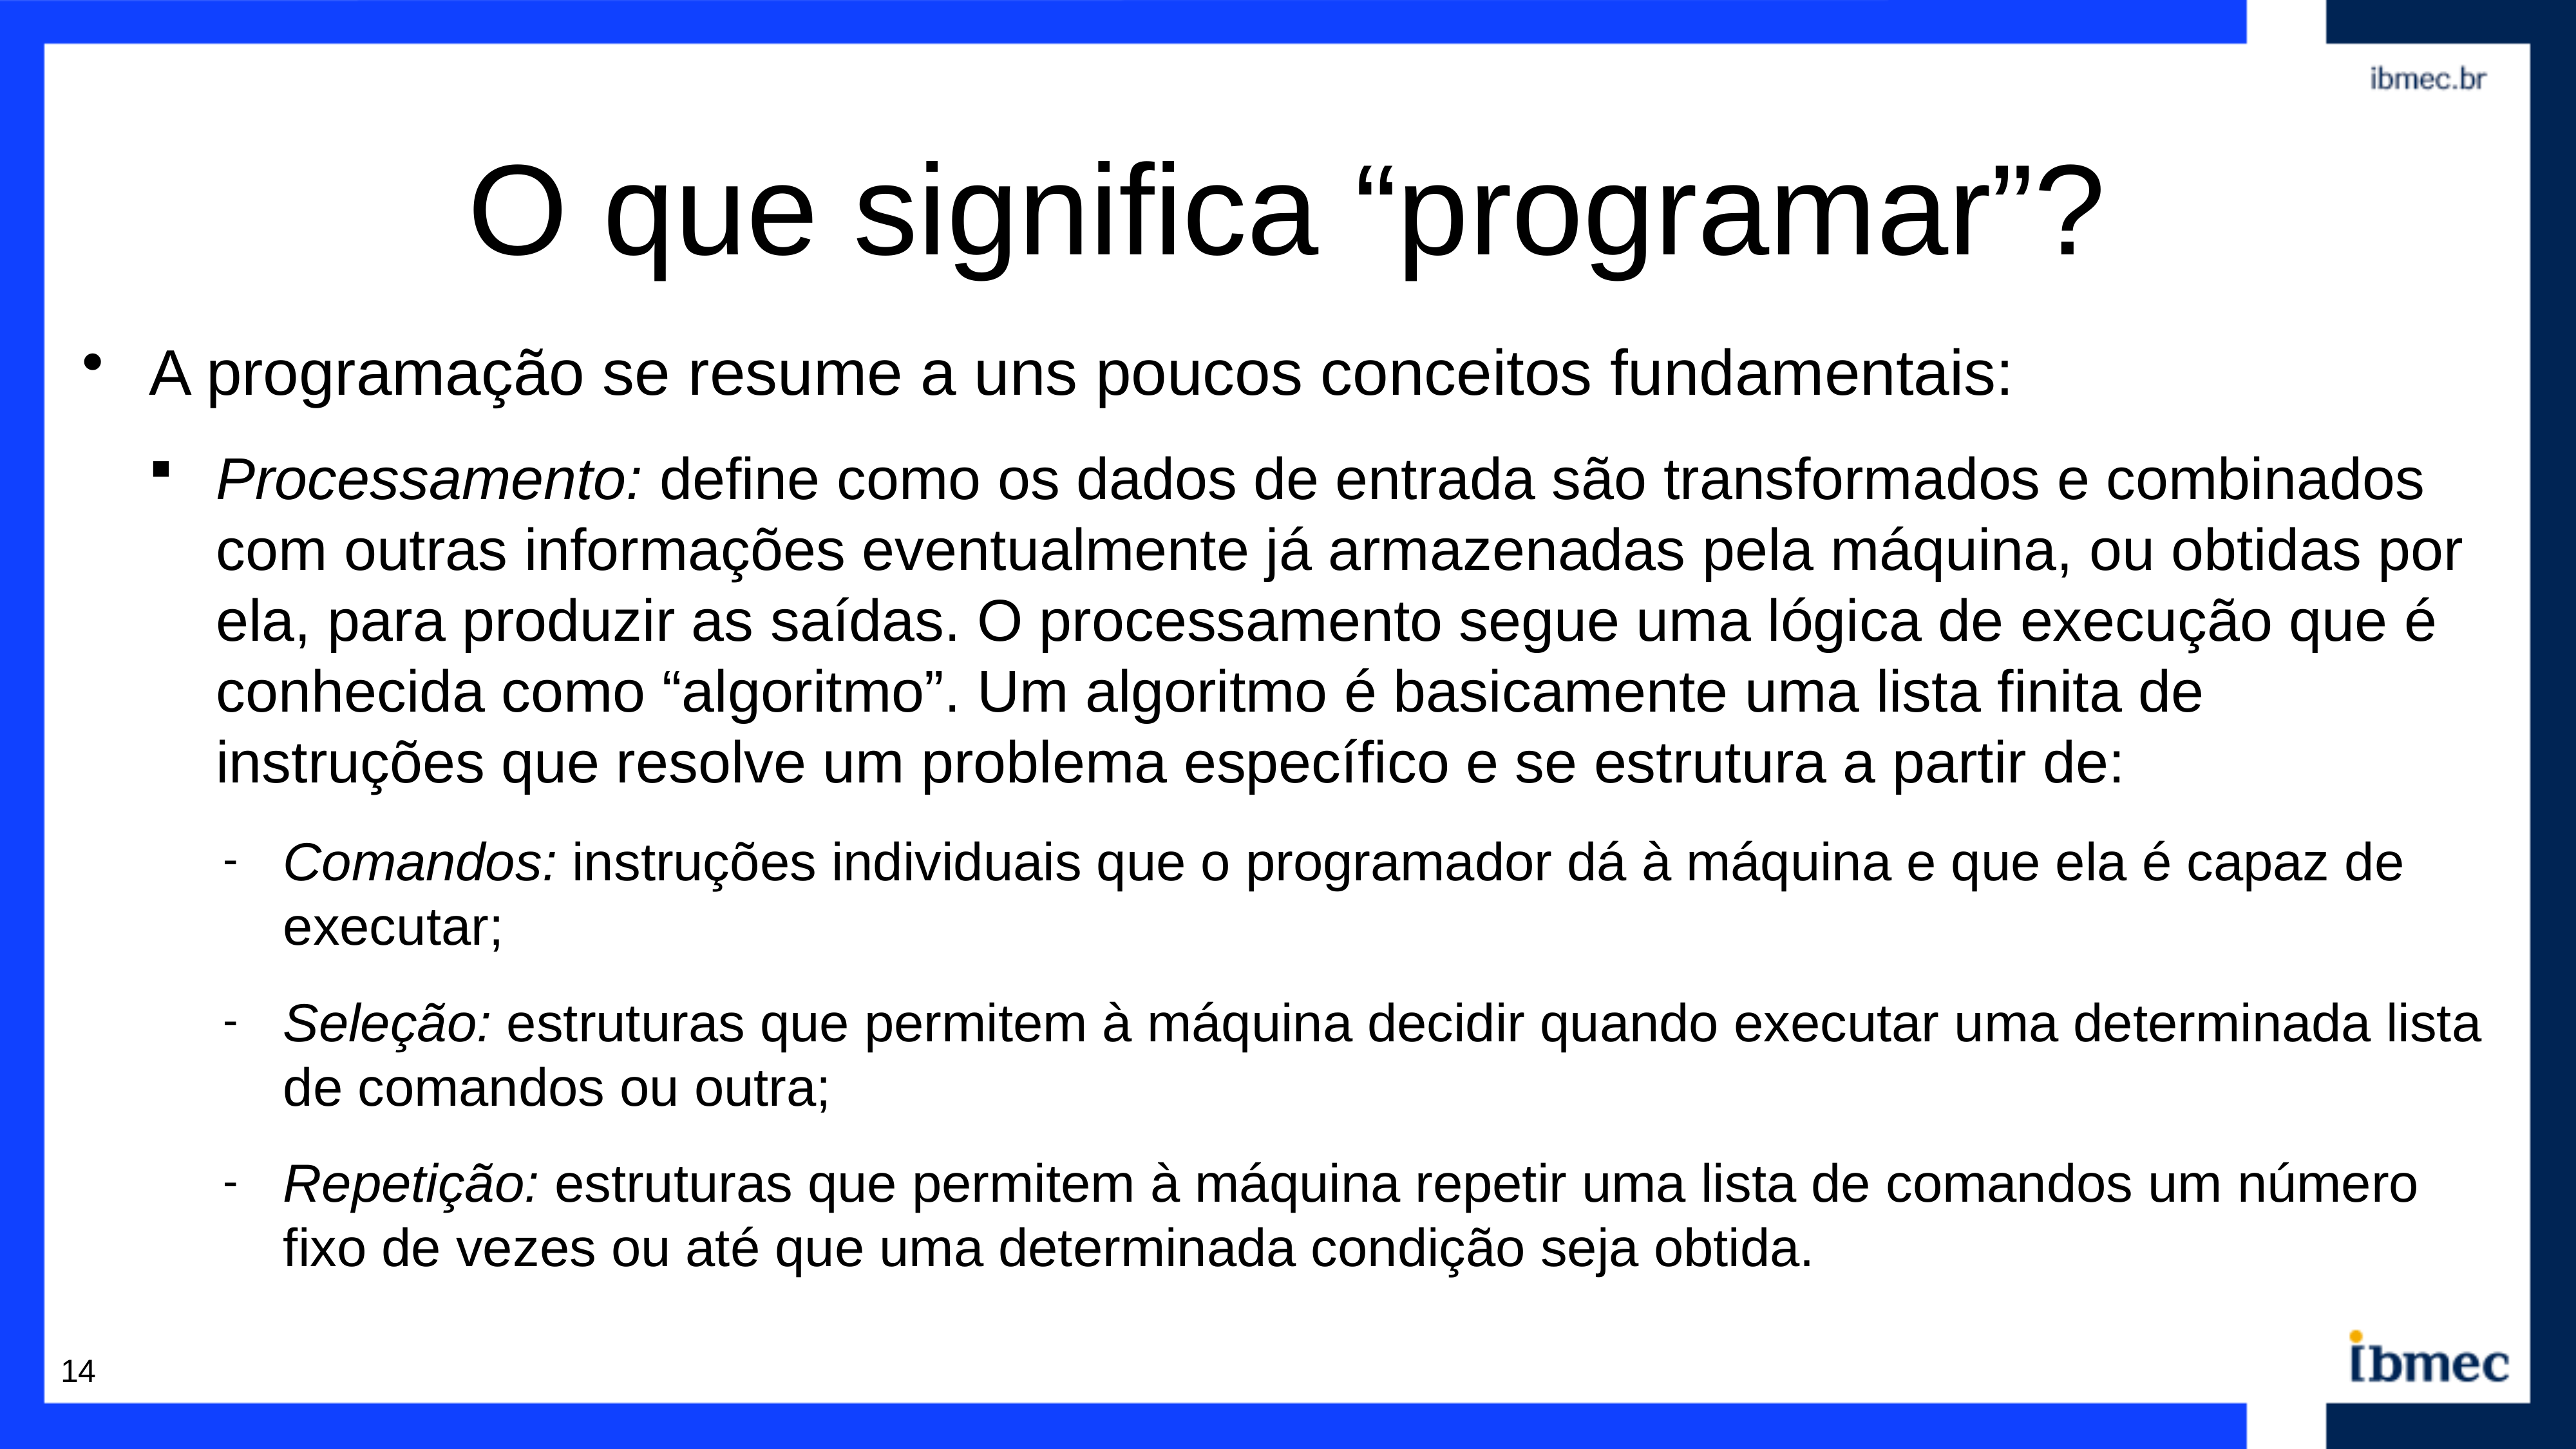

# O que significa “programar”?
A programação se resume a uns poucos conceitos fundamentais:
Processamento: define como os dados de entrada são transformados e combinados com outras informações eventualmente já armazenadas pela máquina, ou obtidas por ela, para produzir as saídas. O processamento segue uma lógica de execução que é conhecida como “algoritmo”. Um algoritmo é basicamente uma lista finita de instruções que resolve um problema específico e se estrutura a partir de:
Comandos: instruções individuais que o programador dá à máquina e que ela é capaz de executar;
Seleção: estruturas que permitem à máquina decidir quando executar uma determinada lista de comandos ou outra;
Repetição: estruturas que permitem à máquina repetir uma lista de comandos um número fixo de vezes ou até que uma determinada condição seja obtida.
14